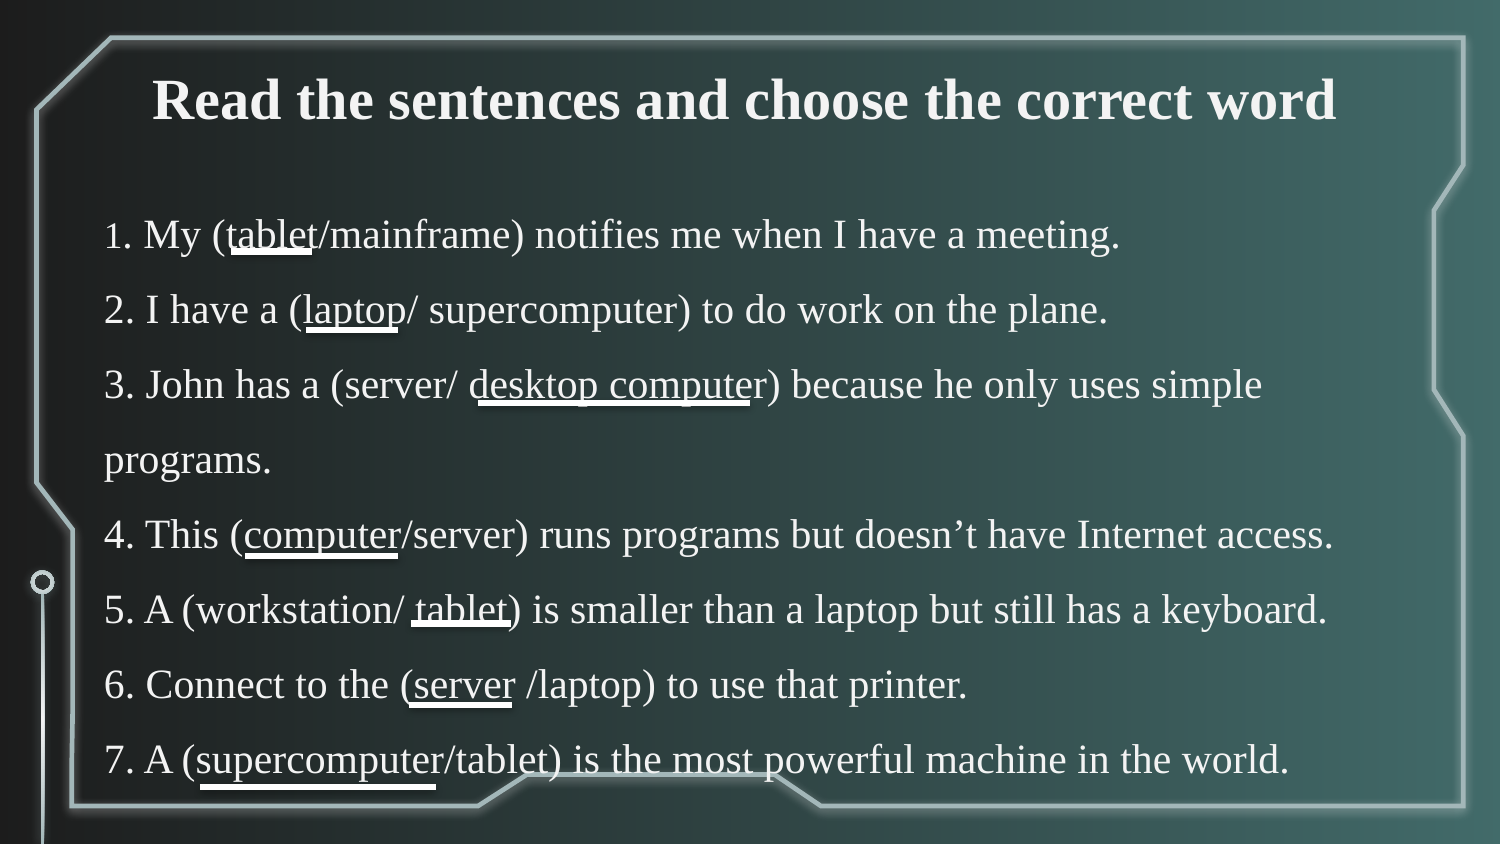

# Read the sentences and choose the correct word
1. My (tablet/mainframe) notifies me when I have a meeting.
2. I have a (laptop/ supercomputer) to do work on the plane.
3. John has a (server/ desktop computer) because he only uses simple programs.
4. This (computer/server) runs programs but doesn’t have Internet access.
5. A (workstation/ tablet) is smaller than a laptop but still has a keyboard.
6. Connect to the (server /laptop) to use that printer.
7. A (supercomputer/tablet) is the most powerful machine in the world.